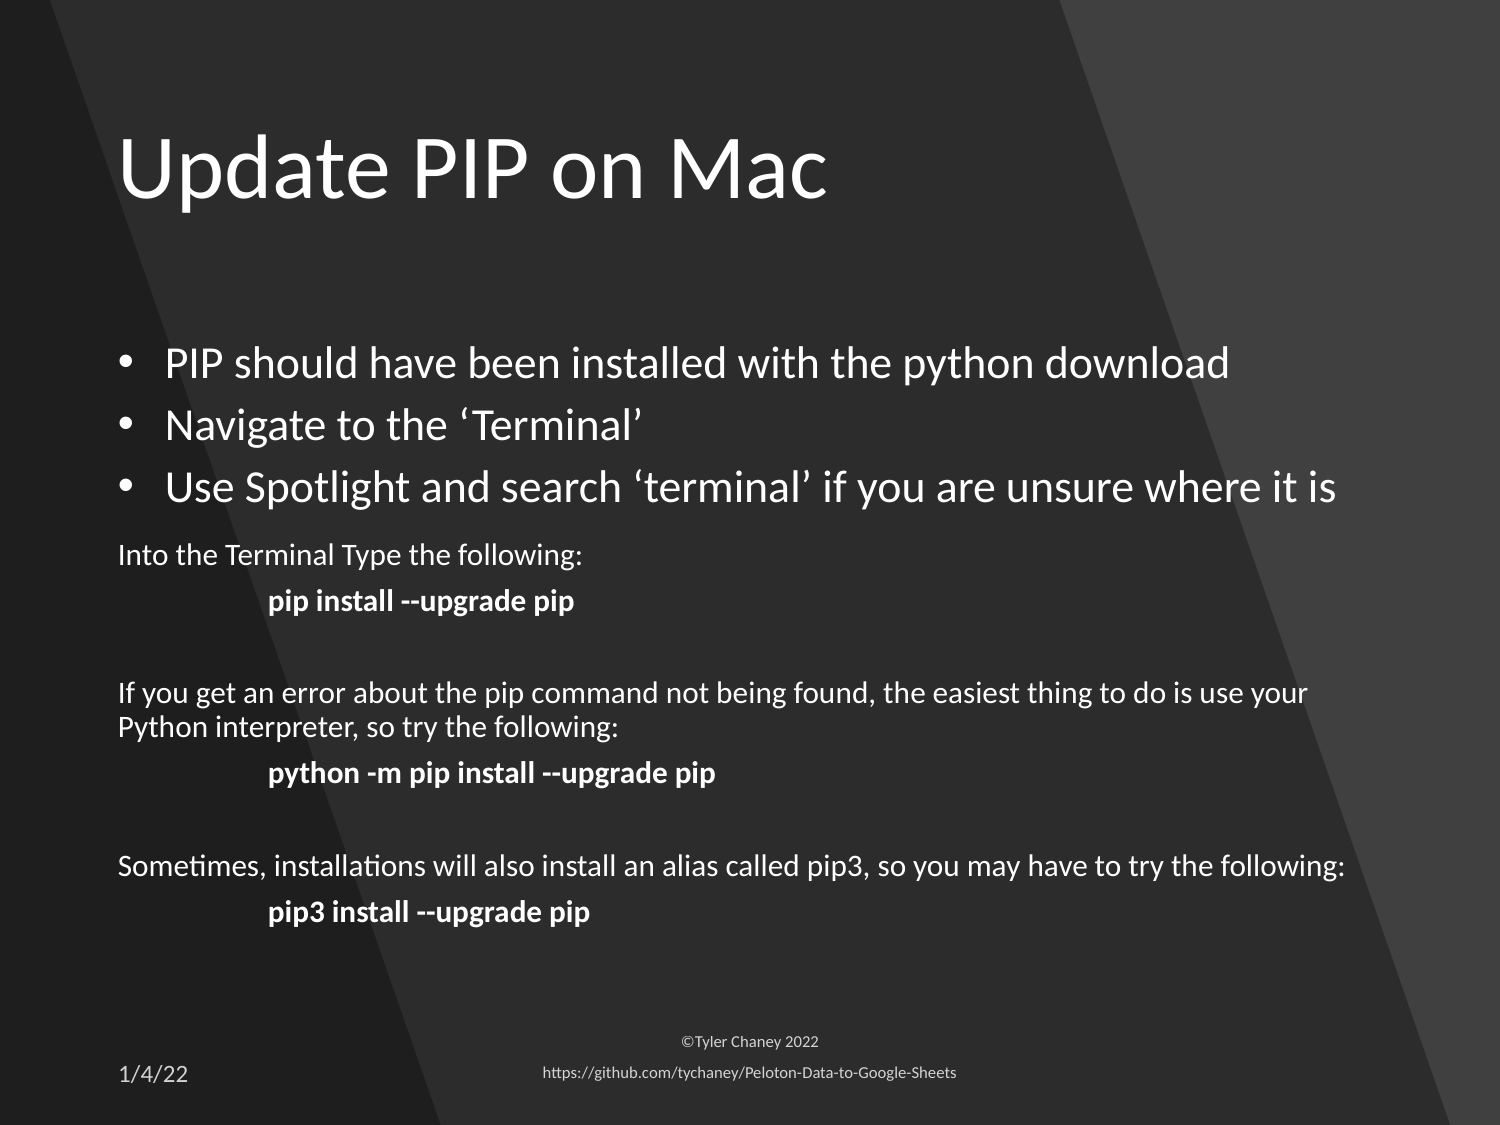

# Update PIP on Mac
PIP should have been installed with the python download
Navigate to the ‘Terminal’
Use Spotlight and search ‘terminal’ if you are unsure where it is
Into the Terminal Type the following:
	pip install --upgrade pip

If you get an error about the pip command not being found, the easiest thing to do is use your Python interpreter, so try the following:
	python -m pip install --upgrade pip

Sometimes, installations will also install an alias called pip3, so you may have to try the following:
	pip3 install --upgrade pip
1/4/22
©Tyler Chaney 2022
https://github.com/tychaney/Peloton-Data-to-Google-Sheets